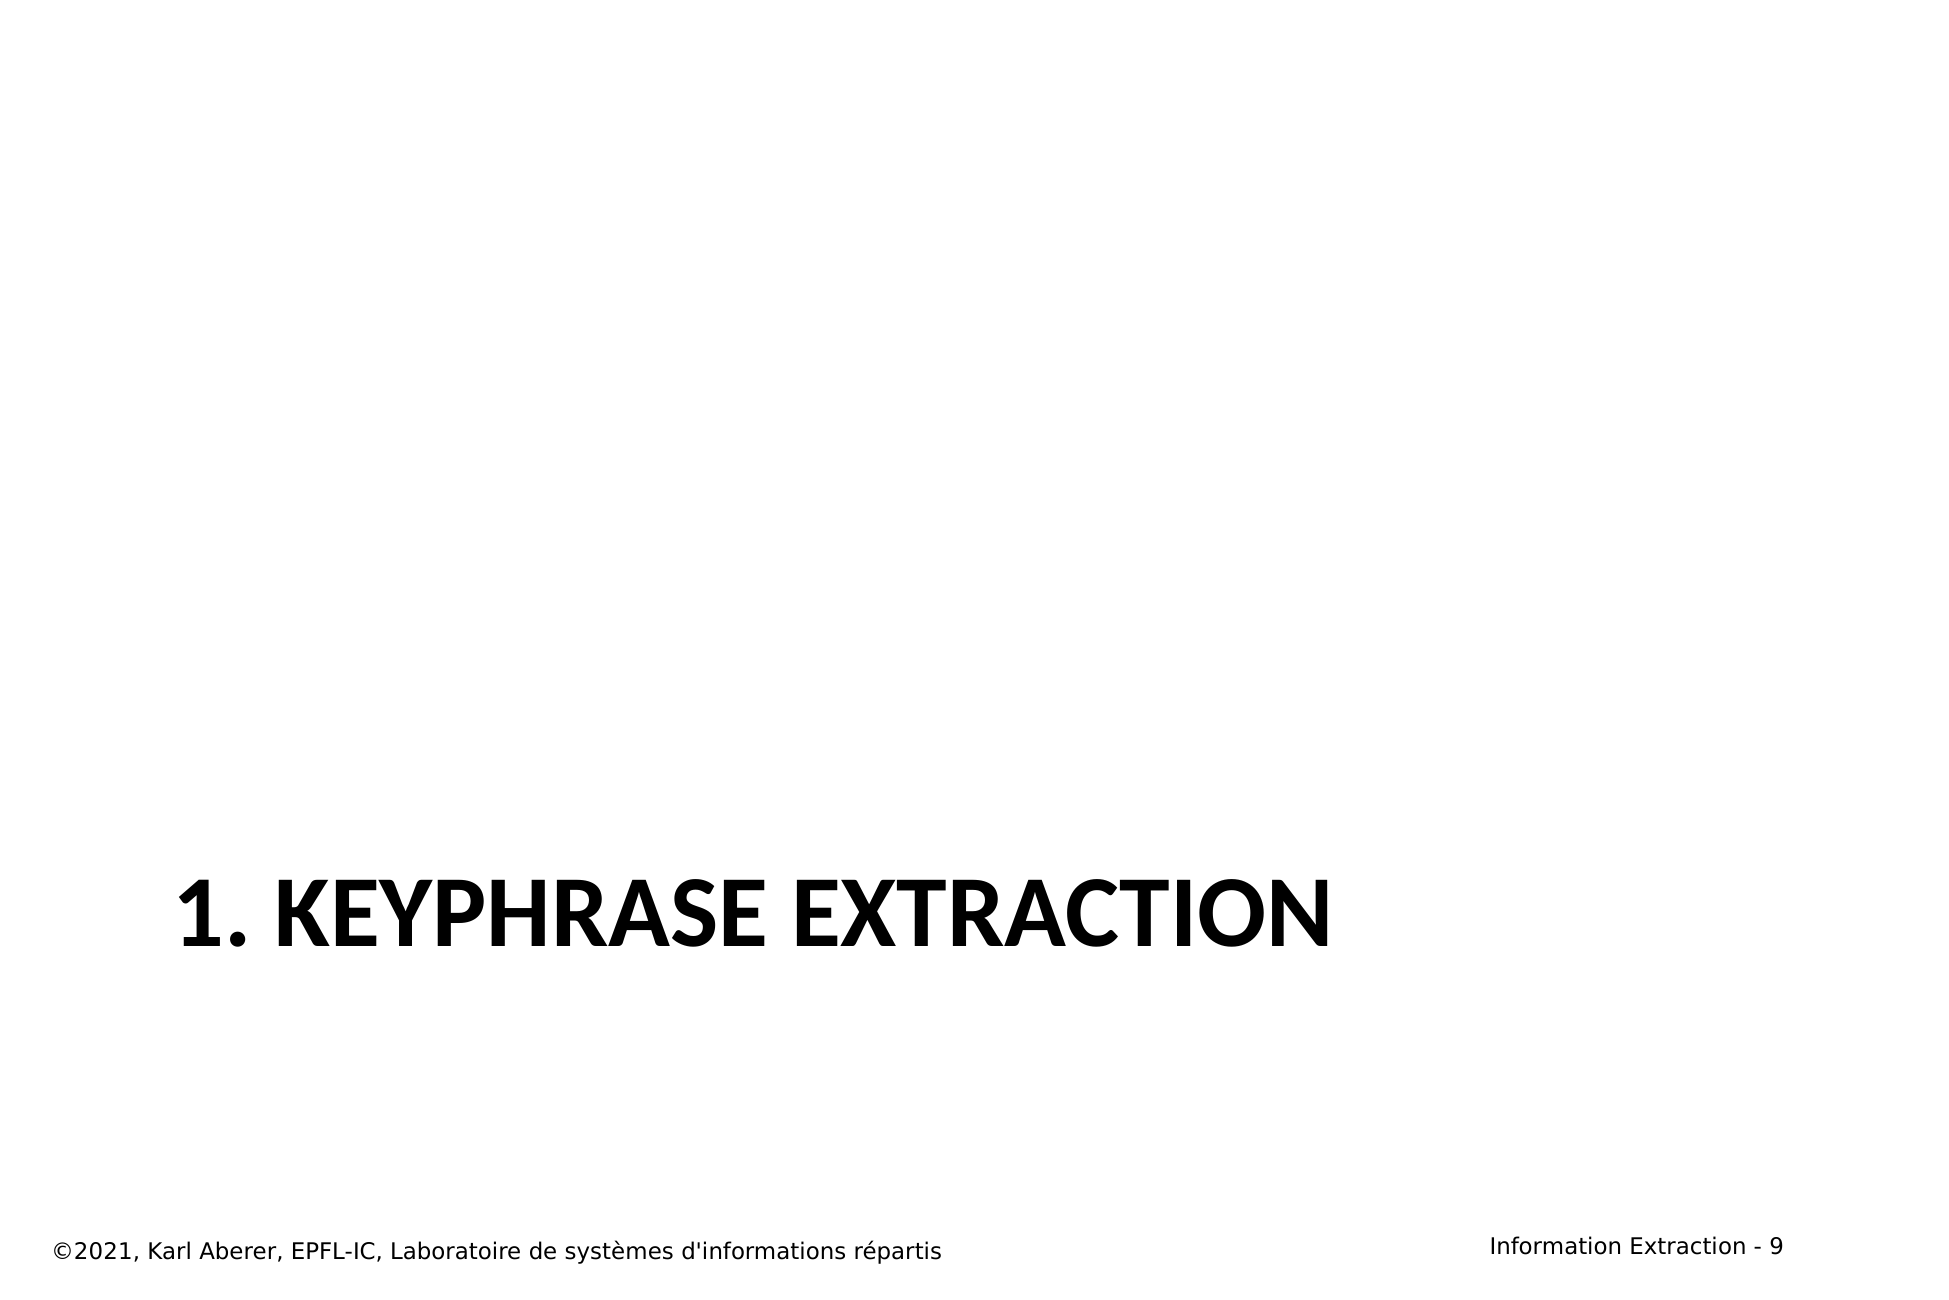

# 1. Keyphrase Extraction
©2021, Karl Aberer, EPFL-IC, Laboratoire de systèmes d'informations répartis